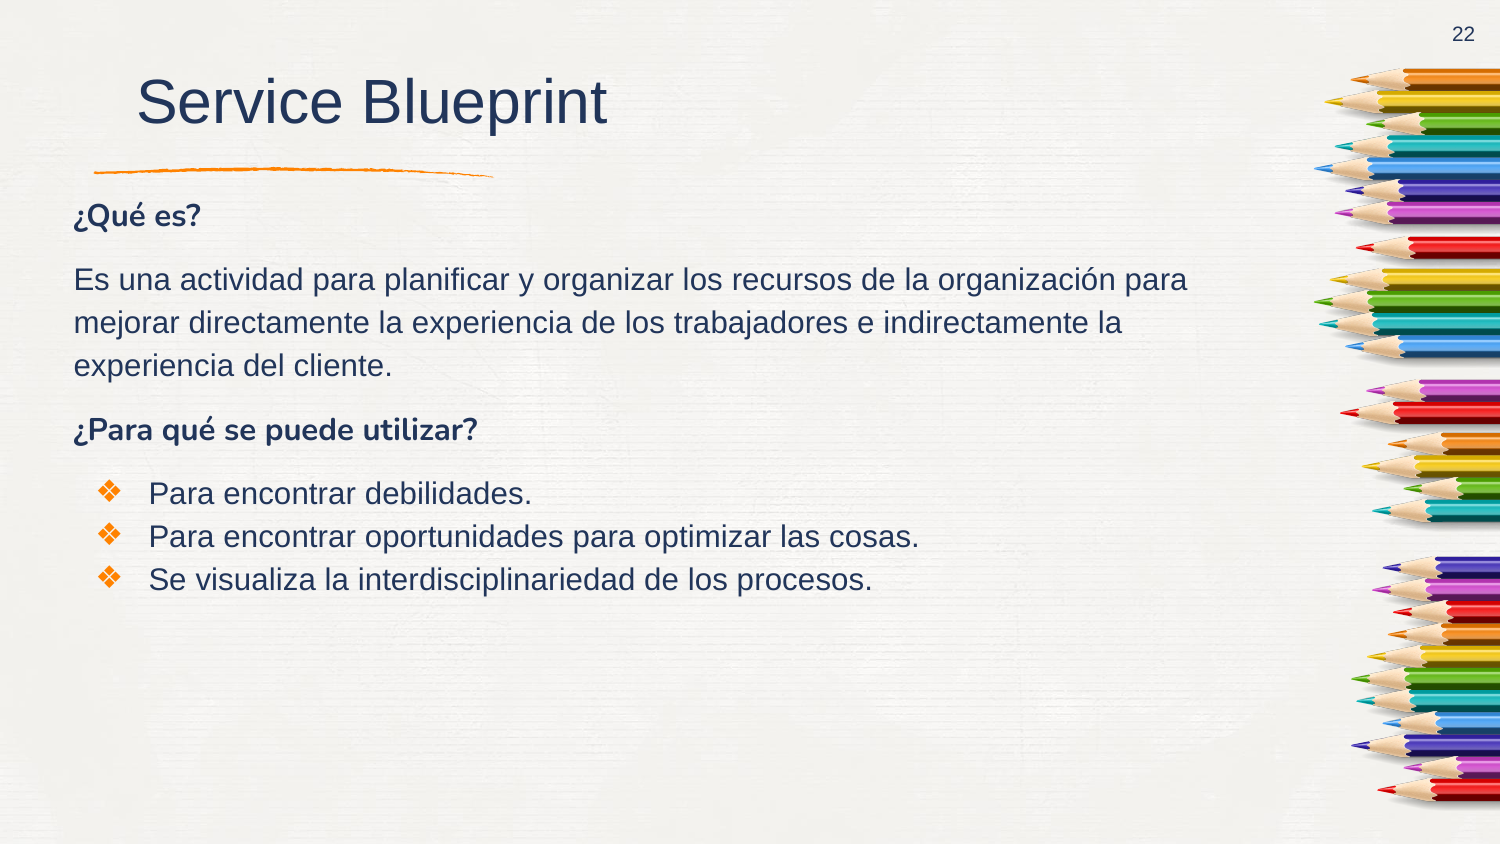

22
# Service Blueprint
¿Qué es?
Es una actividad para planificar y organizar los recursos de la organización para mejorar directamente la experiencia de los trabajadores e indirectamente la experiencia del cliente.
¿Para qué se puede utilizar?
Para encontrar debilidades.
Para encontrar oportunidades para optimizar las cosas.
Se visualiza la interdisciplinariedad de los procesos.